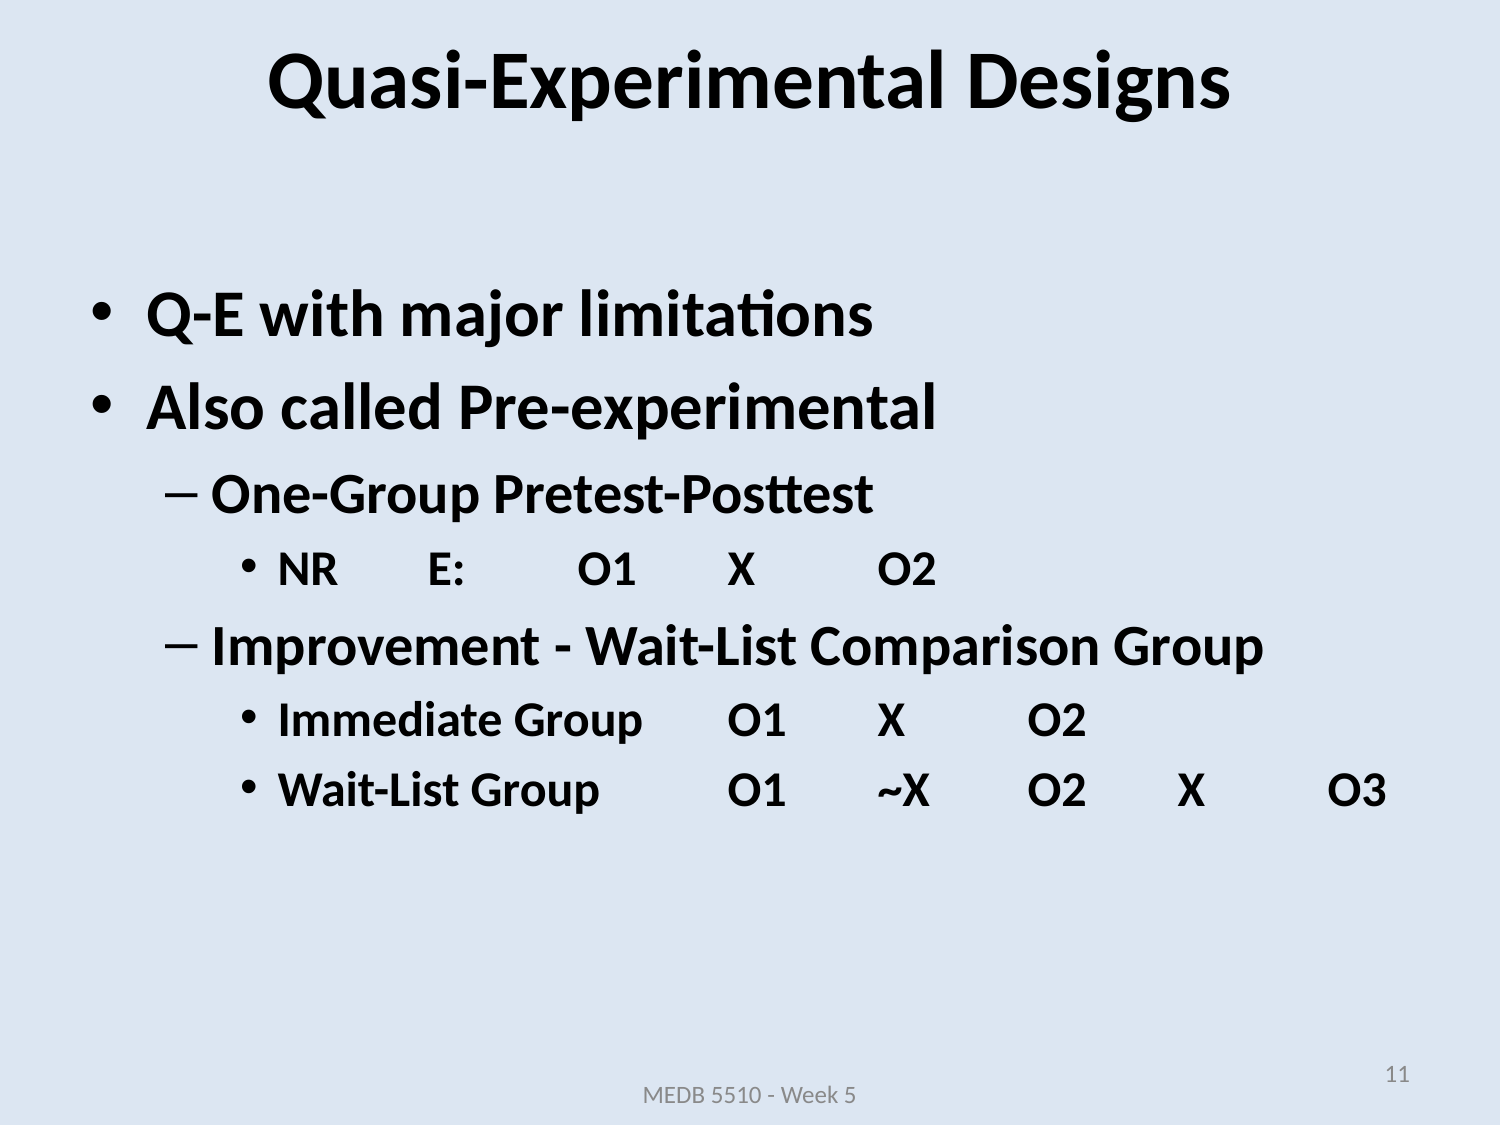

Q-E with major limitations
Also called Pre-experimental
One-Group Pretest-Posttest
NR	E:	O1	X	O2
Improvement - Wait-List Comparison Group
Immediate Group	O1	X	O2
Wait-List Group	O1	~X	O2	X	O3

Quasi-Experimental Designs
11
MEDB 5510 - Week 5